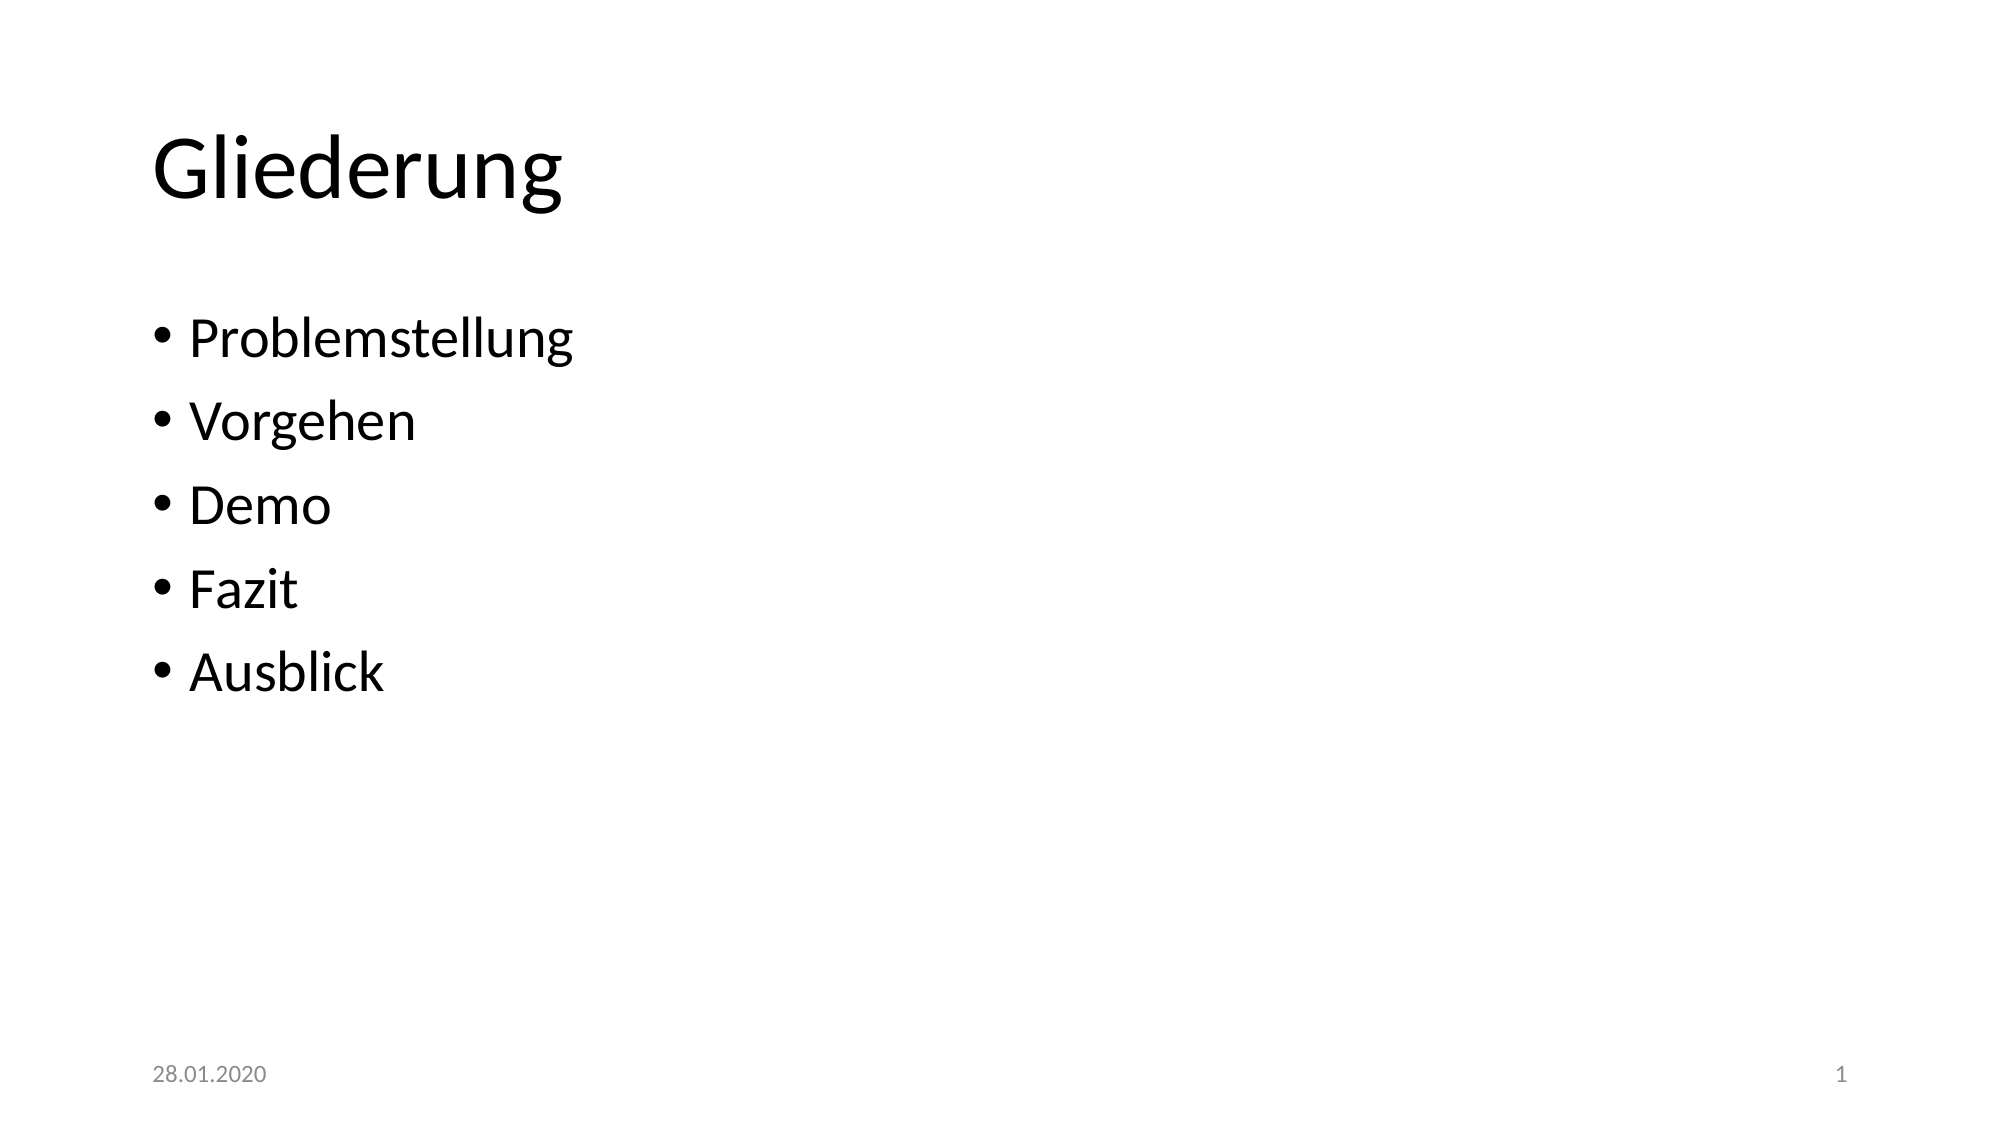

# Gliederung
Problemstellung
Vorgehen
Demo
Fazit
Ausblick
28.01.2020
1